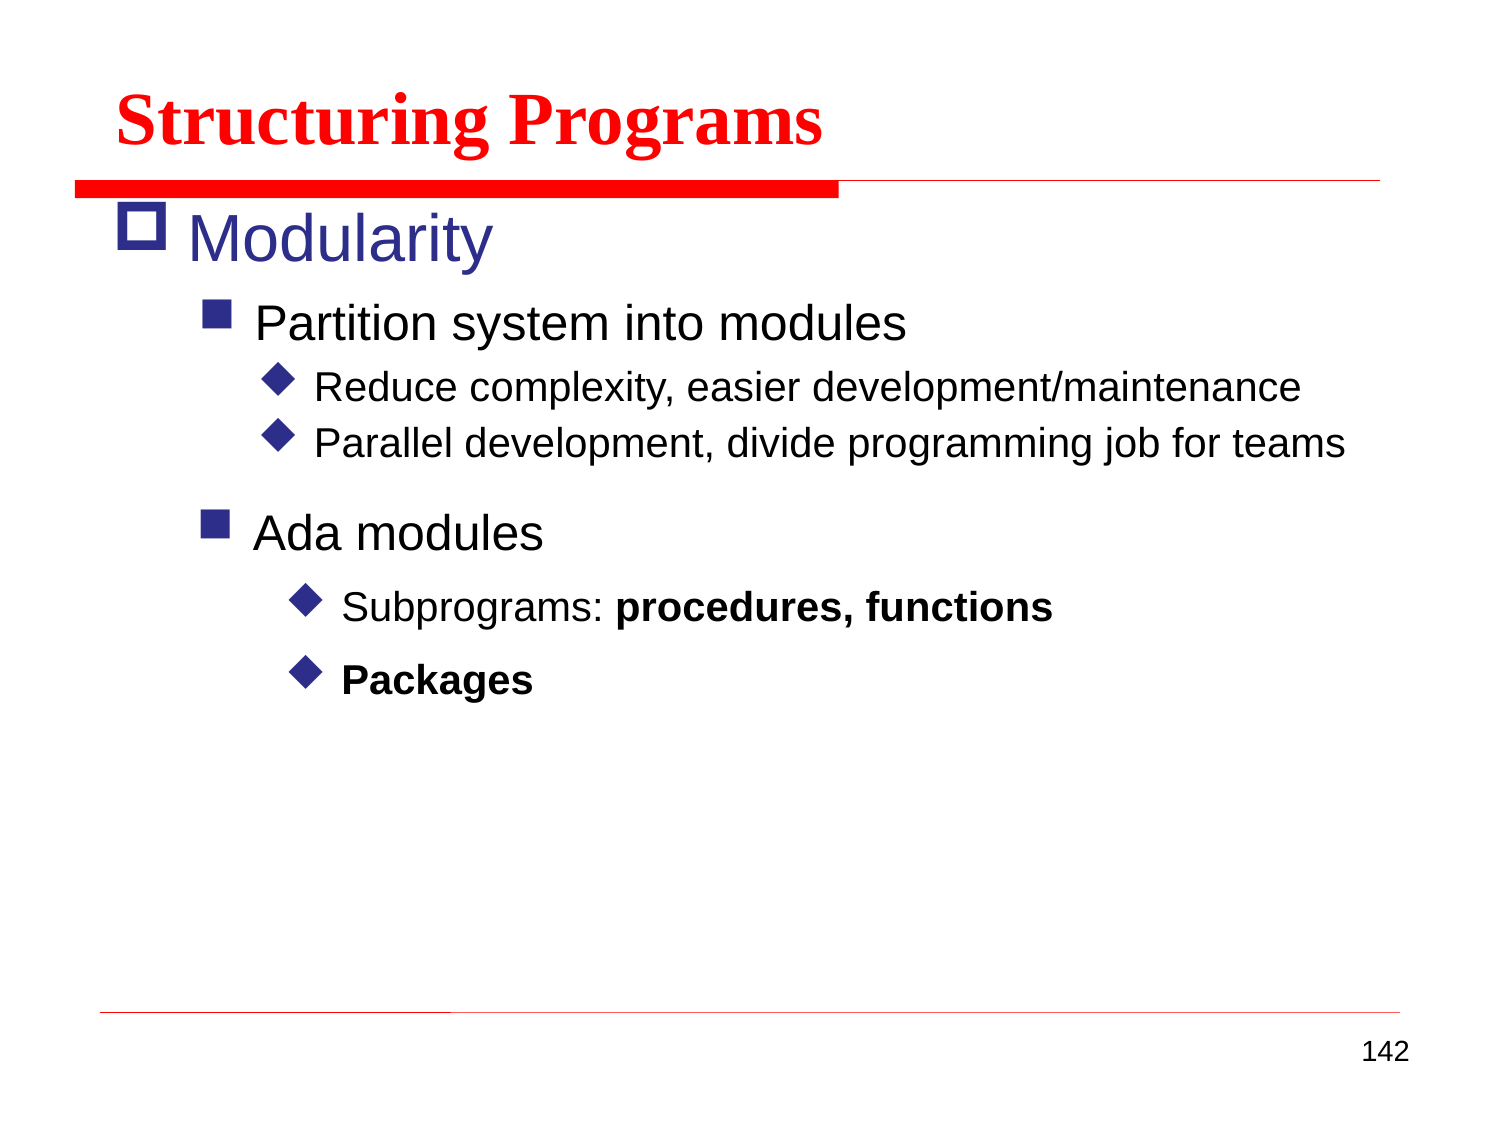

Structuring Programs
Modularity
Partition system into modules
Reduce complexity, easier development/maintenance

Parallel development, divide programming job for teams
Ada modules
Subprograms: procedures, functions

Packages
142